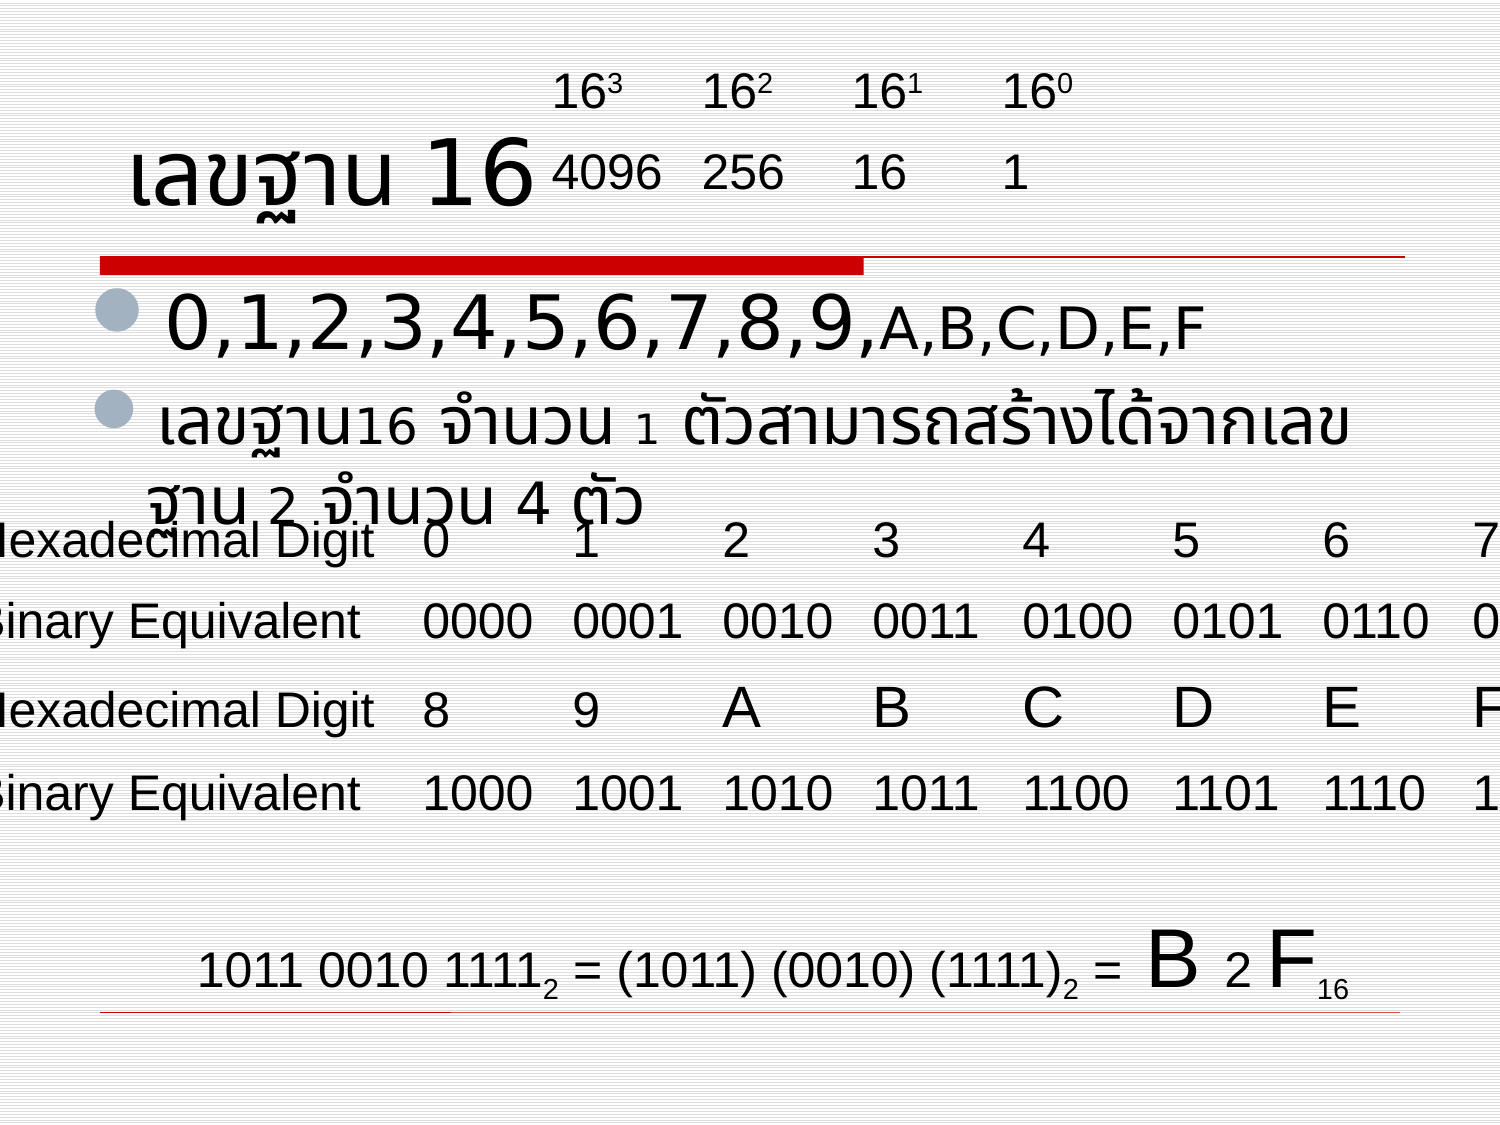

163	162	161	160
4096	256	16	1
เลขฐาน 16
0,1,2,3,4,5,6,7,8,9,A,B,C,D,E,F
เลขฐาน16 จำนวน 1 ตัวสามารถสร้างได้จากเลขฐาน 2 จำนวน 4 ตัว

Hexadecimal Digit	0	1	2	3	4	5	6	7
Binary Equivalent	0000	0001	0010	0011	0100	0101	0110	0111
Hexadecimal Digit	8	9	A	B	C	D	E	F
Binary Equivalent	1000	1001	1010	1011	1100	1101	1110	1111

1011 0010 11112 = (1011) (0010) (1111)2 = B 2 F16